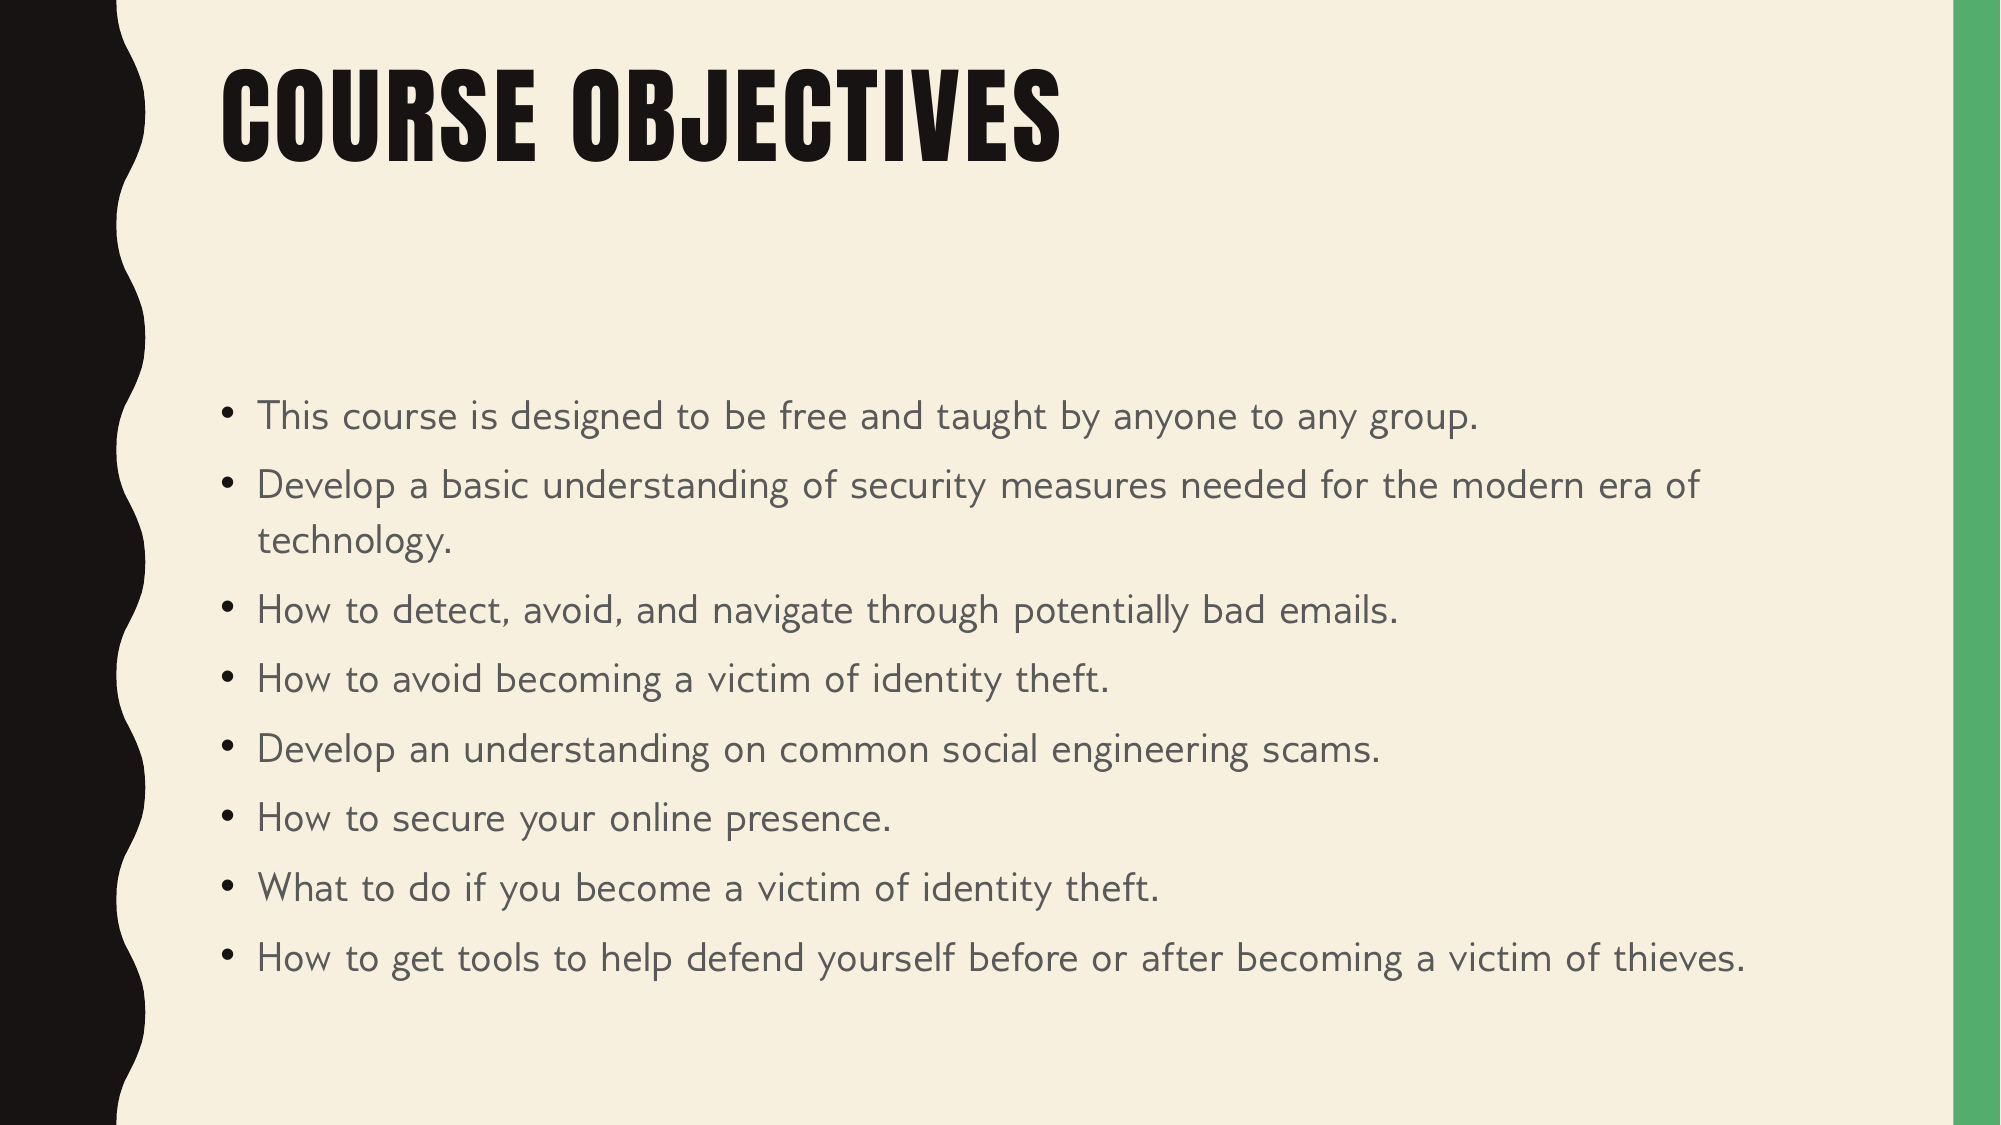

# Course objectives
This course is designed to be free and taught by anyone to any group.
Develop a basic understanding of security measures needed for the modern era of technology.
How to detect, avoid, and navigate through potentially bad emails.
How to avoid becoming a victim of identity theft.
Develop an understanding on common social engineering scams.
How to secure your online presence.
What to do if you become a victim of identity theft.
How to get tools to help defend yourself before or after becoming a victim of thieves.